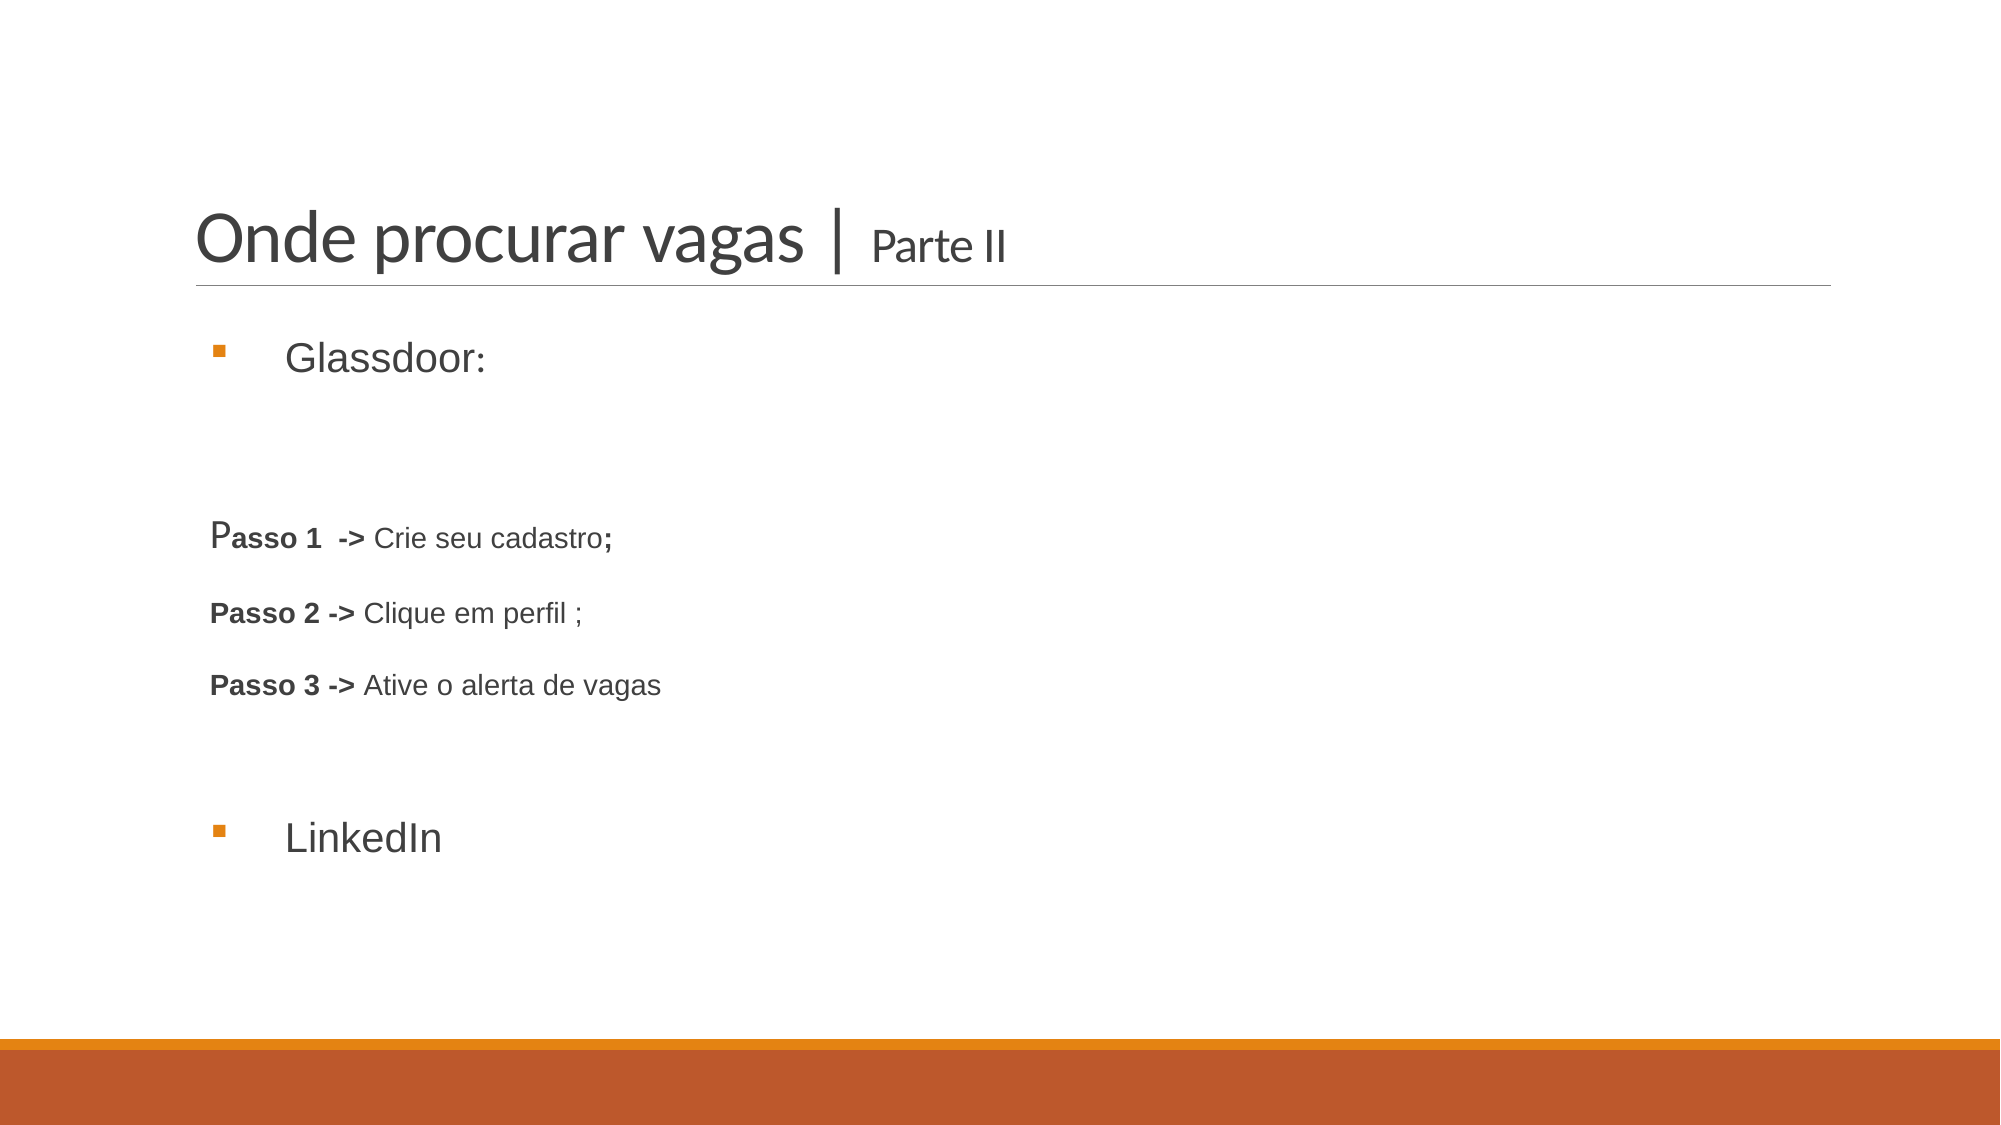

# Onde procurar vagas | Parte II
Glassdoor:

Passo 1  -> Crie seu cadastro;
Passo 2 -> Clique em perfil ;
Passo 3 -> Ative o alerta de vagas

LinkedIn